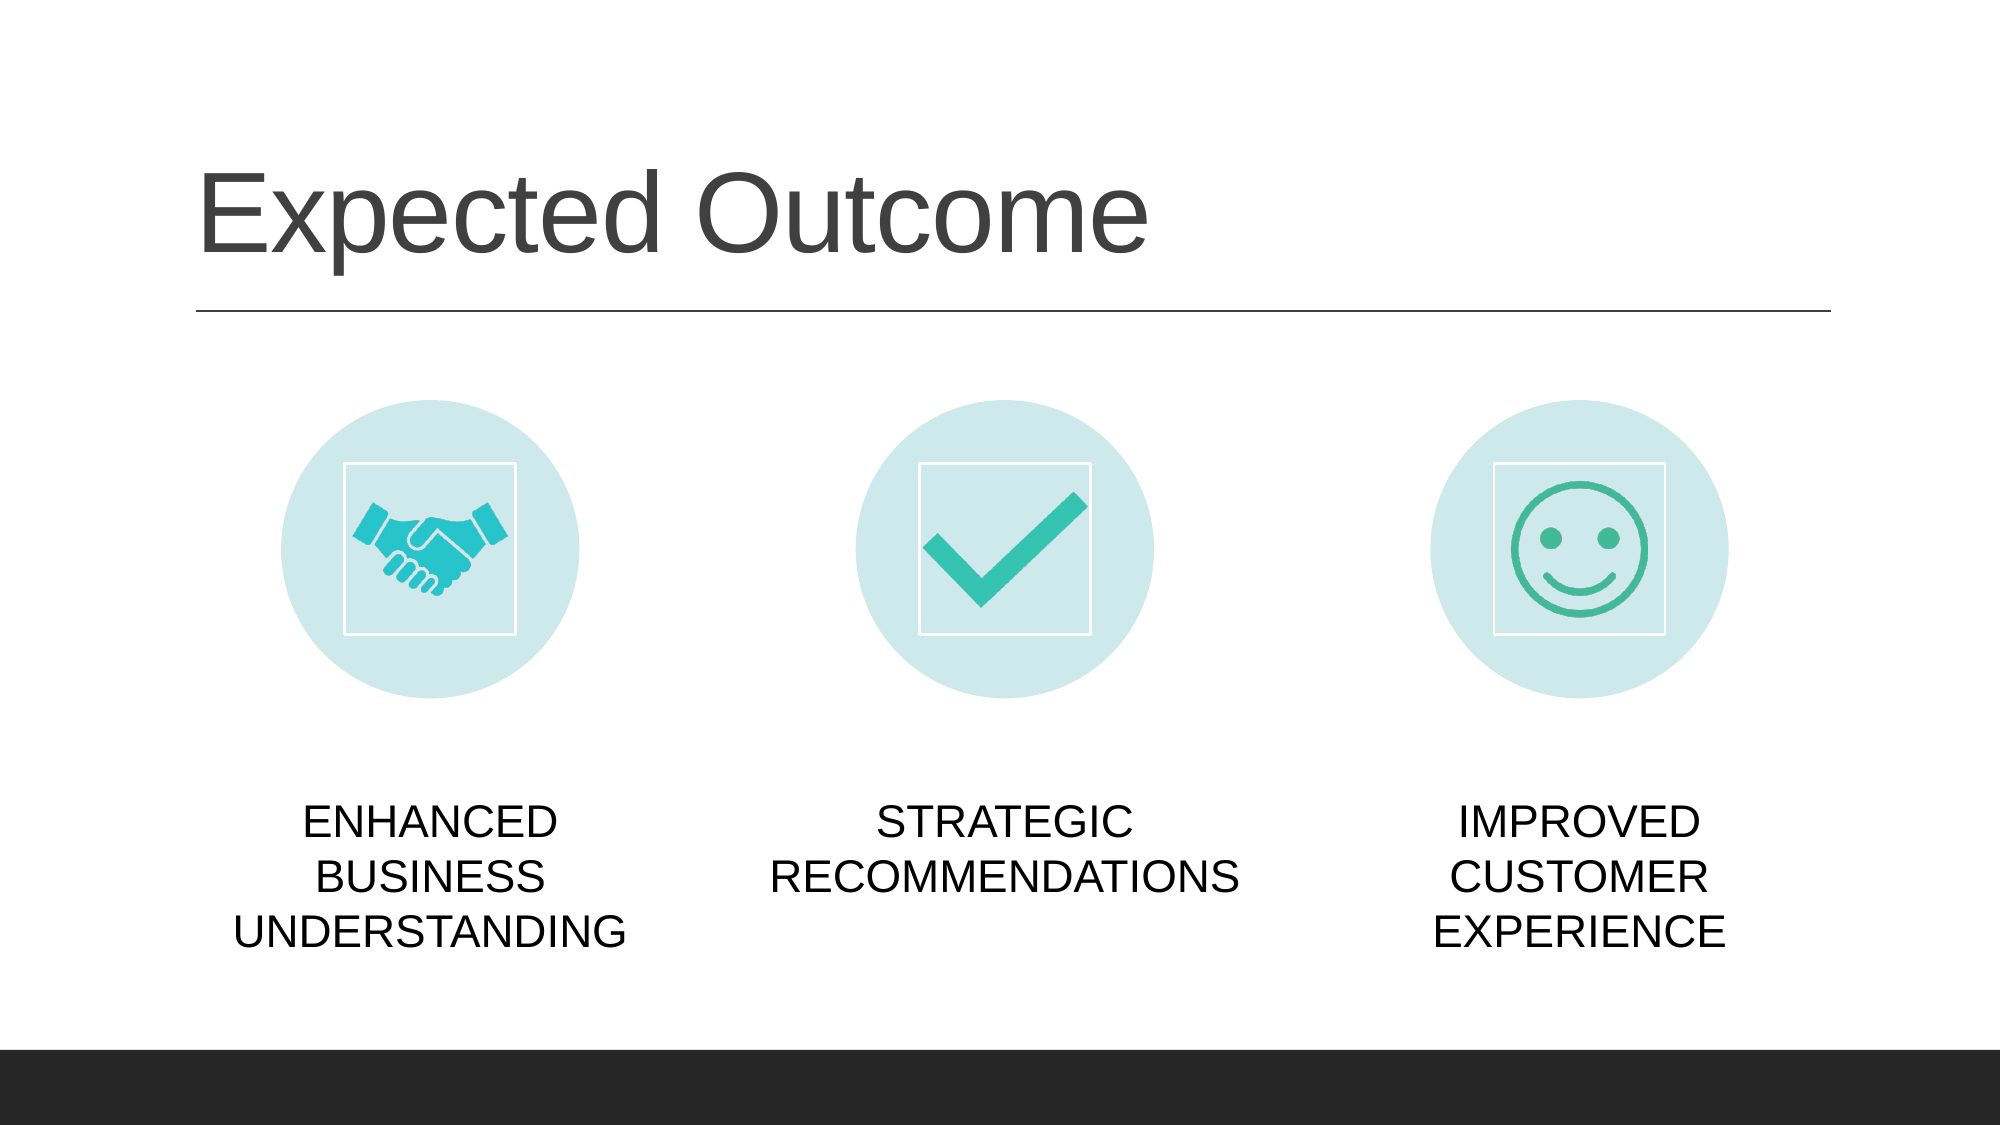

# Expected Outcome
Enhanced Business Understanding
Strategic Recommendations
Improved Customer Experience